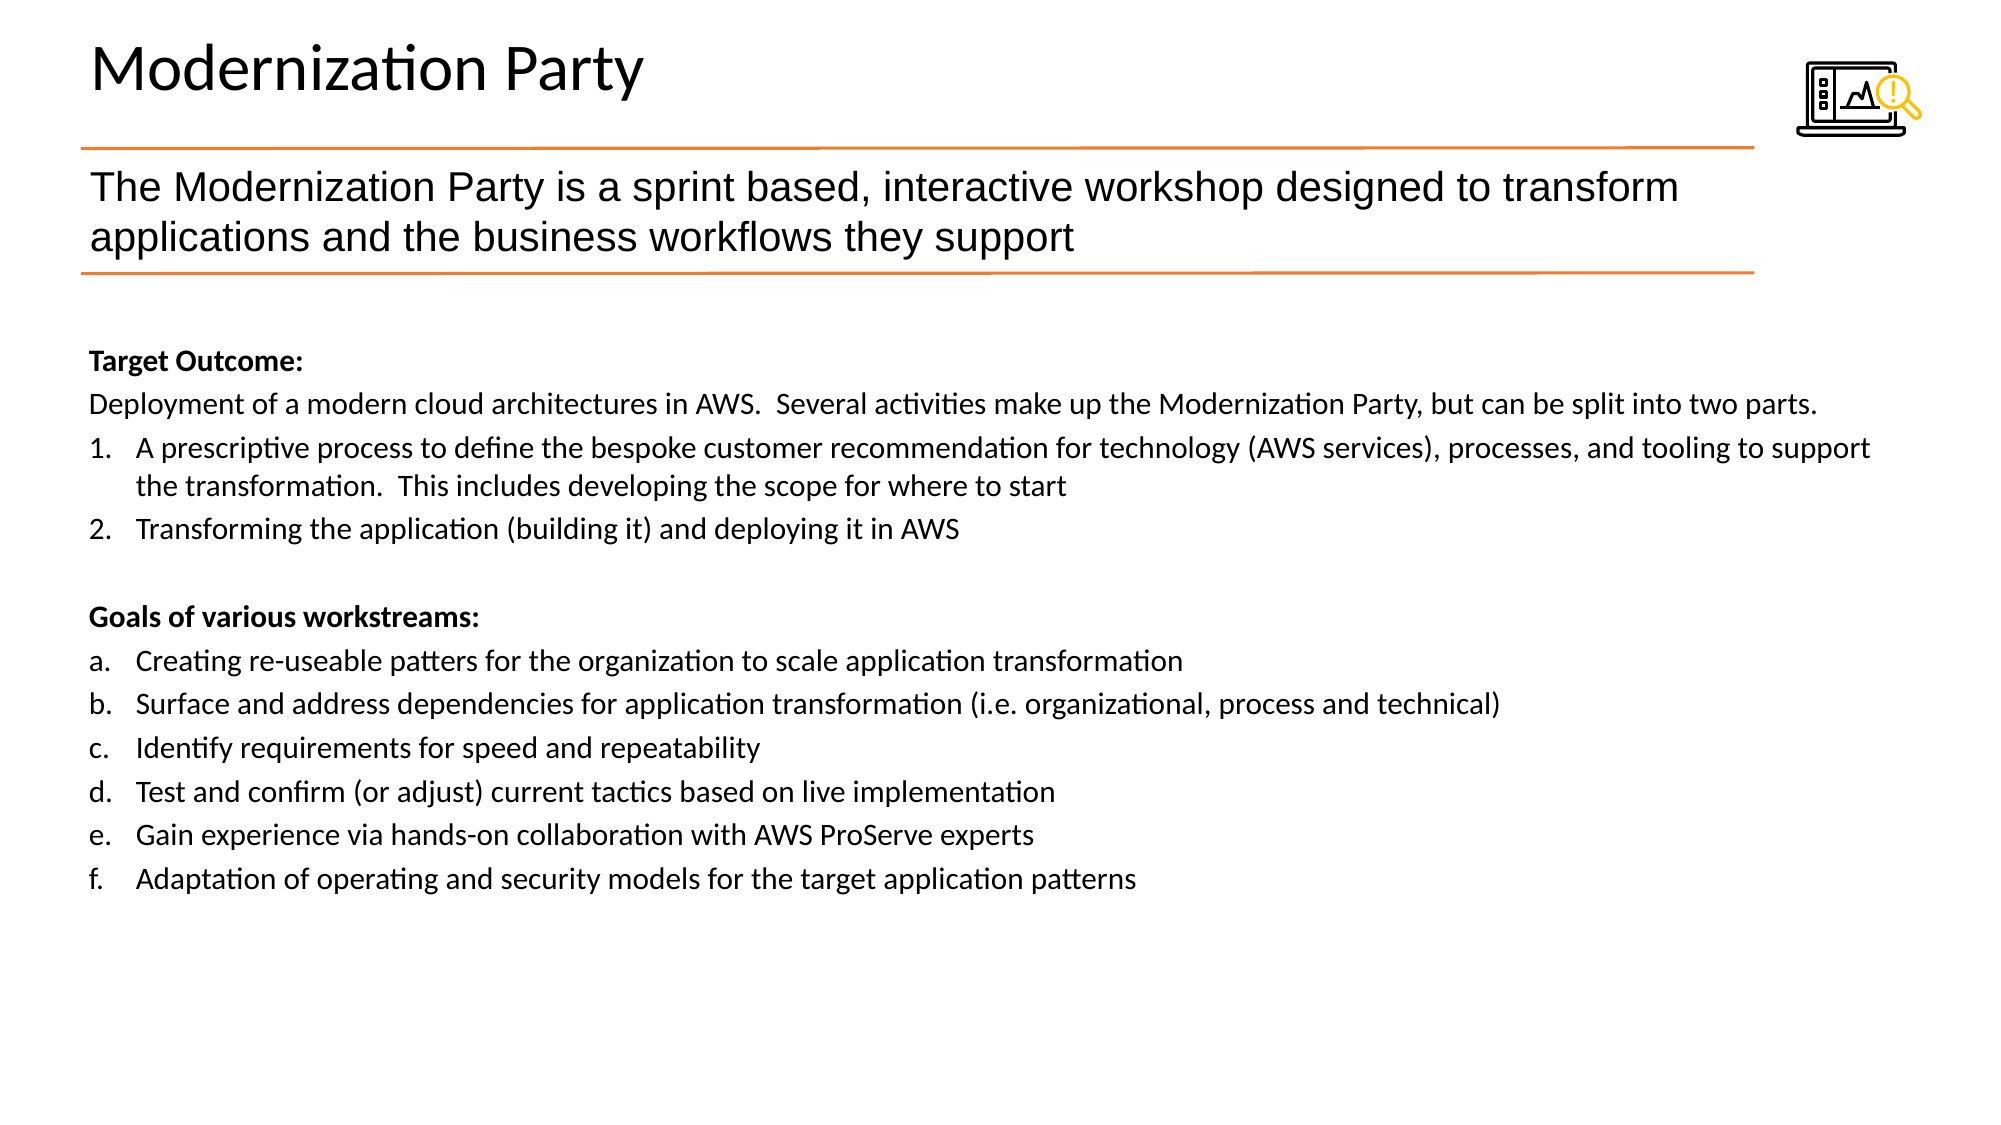

# Modernization Party

Mobilize
The Modernization Party is a sprint based, interactive workshop designed to transform applications and the business workflows they support
Target Outcome:
Deployment of a modern cloud architectures in AWS.  Several activities make up the Modernization Party, but can be split into two parts.
A prescriptive process to define the bespoke customer recommendation for technology (AWS services), processes, and tooling to support the transformation.  This includes developing the scope for where to start
Transforming the application (building it) and deploying it in AWS

Goals of various workstreams:
Creating re-useable patters for the organization to scale application transformation
Surface and address dependencies for application transformation (i.e. organizational, process and technical)
Identify requirements for speed and repeatability
Test and confirm (or adjust) current tactics based on live implementation
Gain experience via hands-on collaboration with AWS ProServe experts
Adaptation of operating and security models for the target application patterns